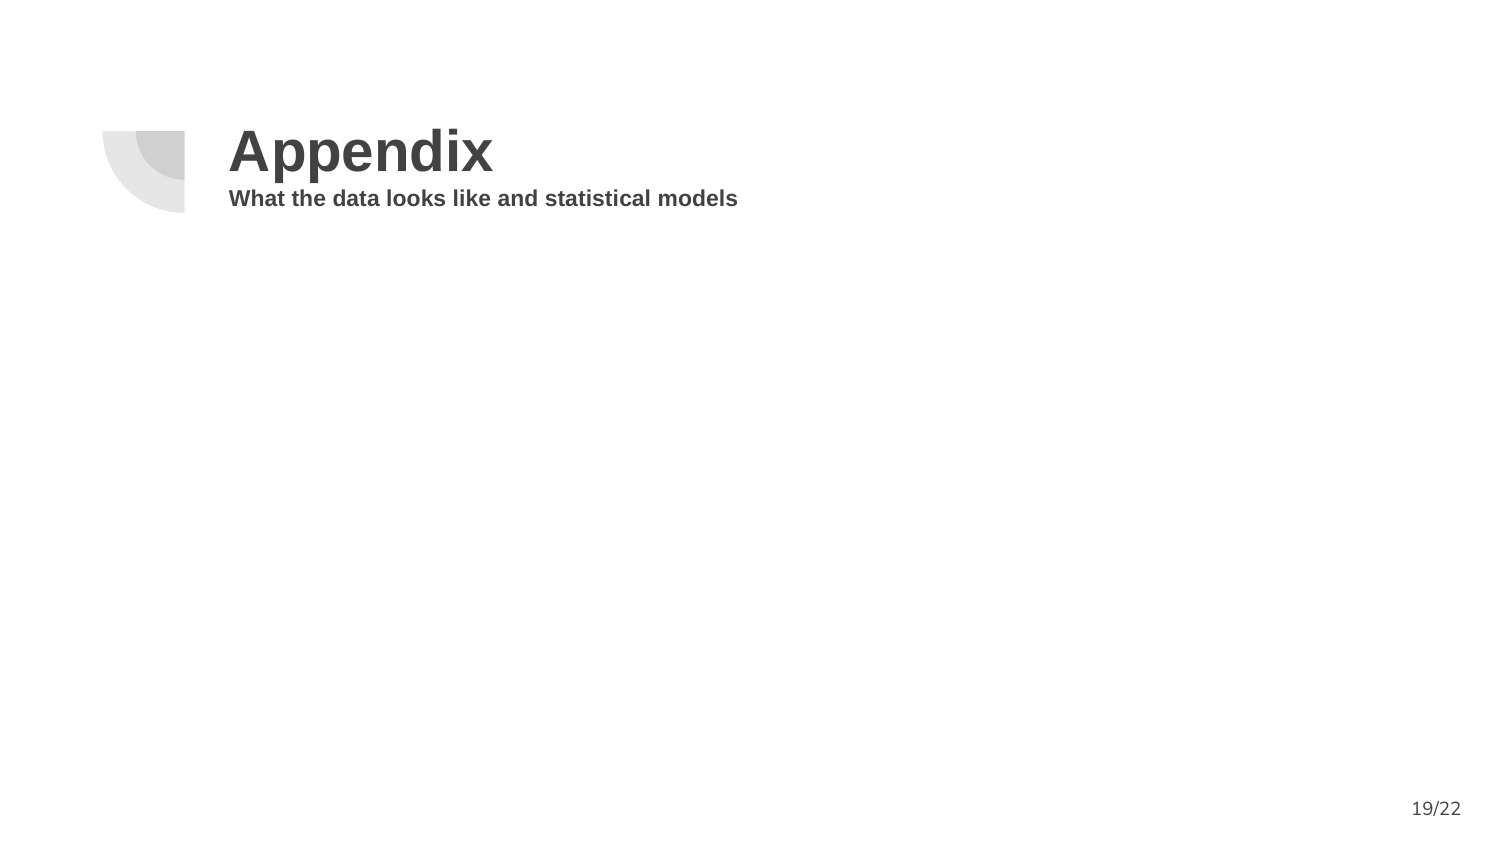

# Appendix
What the data looks like and statistical models

19/22